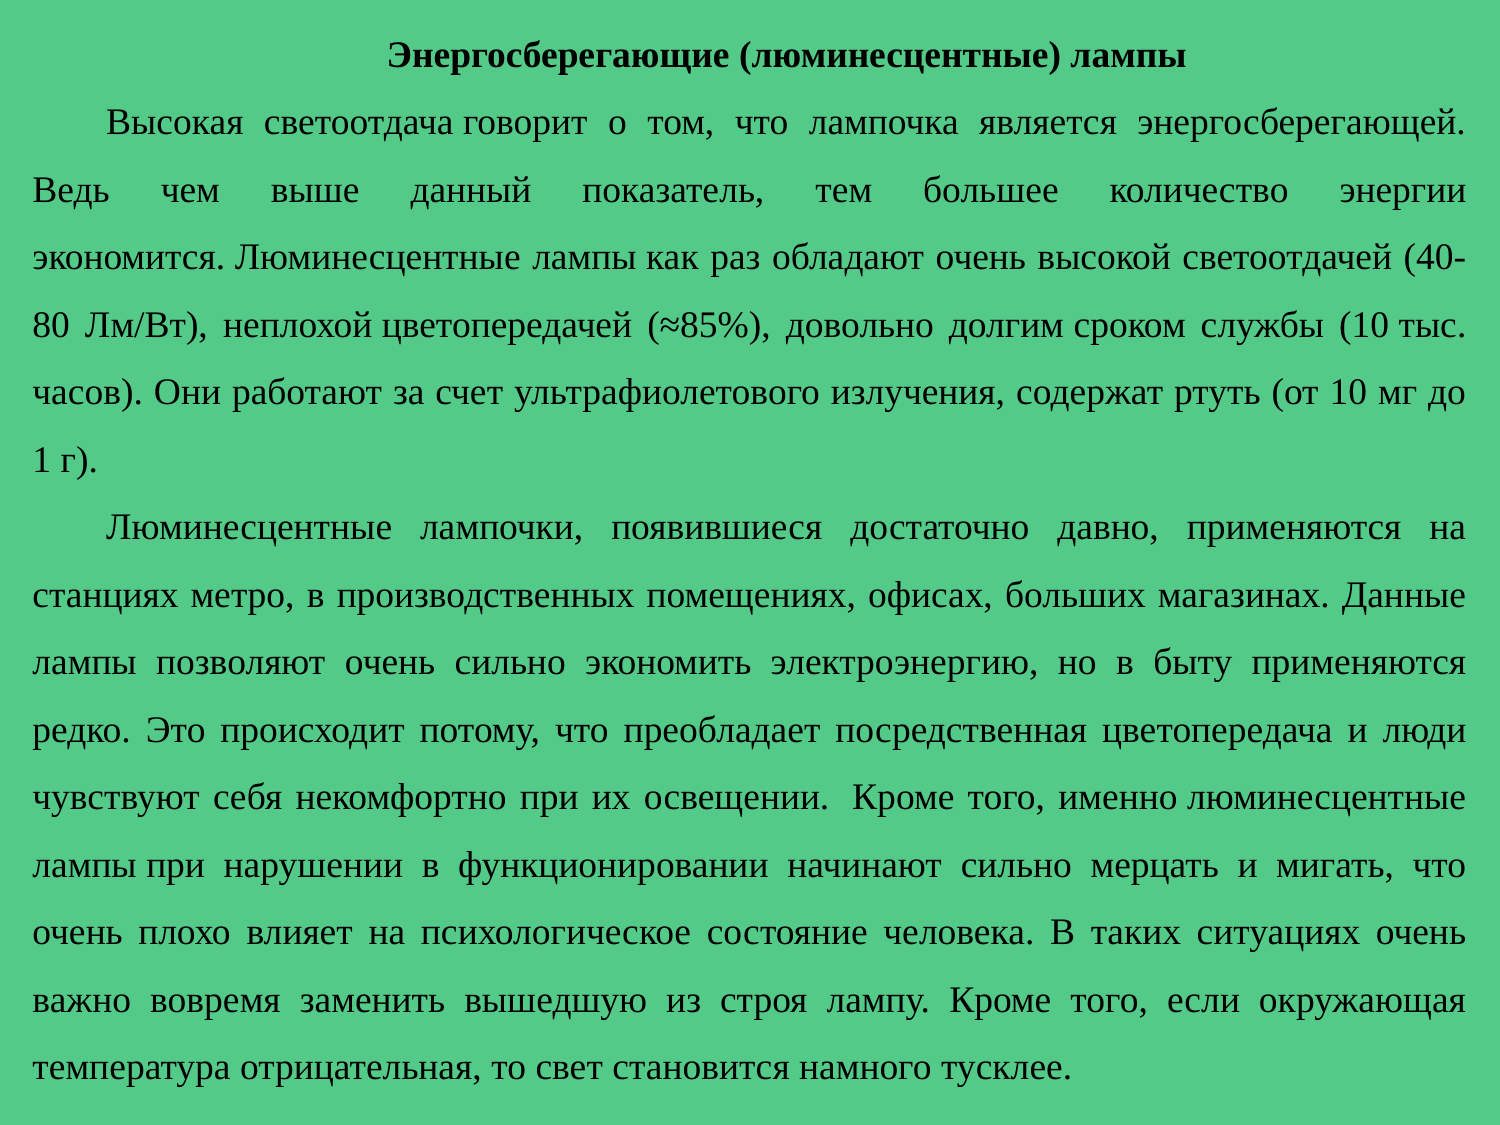

Энергосберегающие (люминесцентные) лампы
Высокая светоотдача говорит о том, что лампочка является энергосберегающей. Ведь чем выше данный показатель, тем большее количество энергии экономится. Люминесцентные лампы как раз обладают очень высокой светоотдачей (40-80 Лм/Вт), неплохой цветопередачей (≈85%), довольно долгим сроком службы (10 тыс. часов). Они работают за счет ультрафиолетового излучения, содержат ртуть (от 10 мг до 1 г).
Люминесцентные лампочки, появившиеся достаточно давно, применяются на станциях метро, в производственных помещениях, офисах, больших магазинах. Данные лампы позволяют очень сильно экономить электроэнергию, но в быту применяются редко. Это происходит потому, что преобладает посредственная цветопередача и люди чувствуют себя некомфортно при их освещении.  Кроме того, именно люминесцентные лампы при нарушении в функционировании начинают сильно мерцать и мигать, что очень плохо влияет на психологическое состояние человека. В таких ситуациях очень важно вовремя заменить вышедшую из строя лампу. Кроме того, если окружающая температура отрицательная, то свет становится намного тусклее.